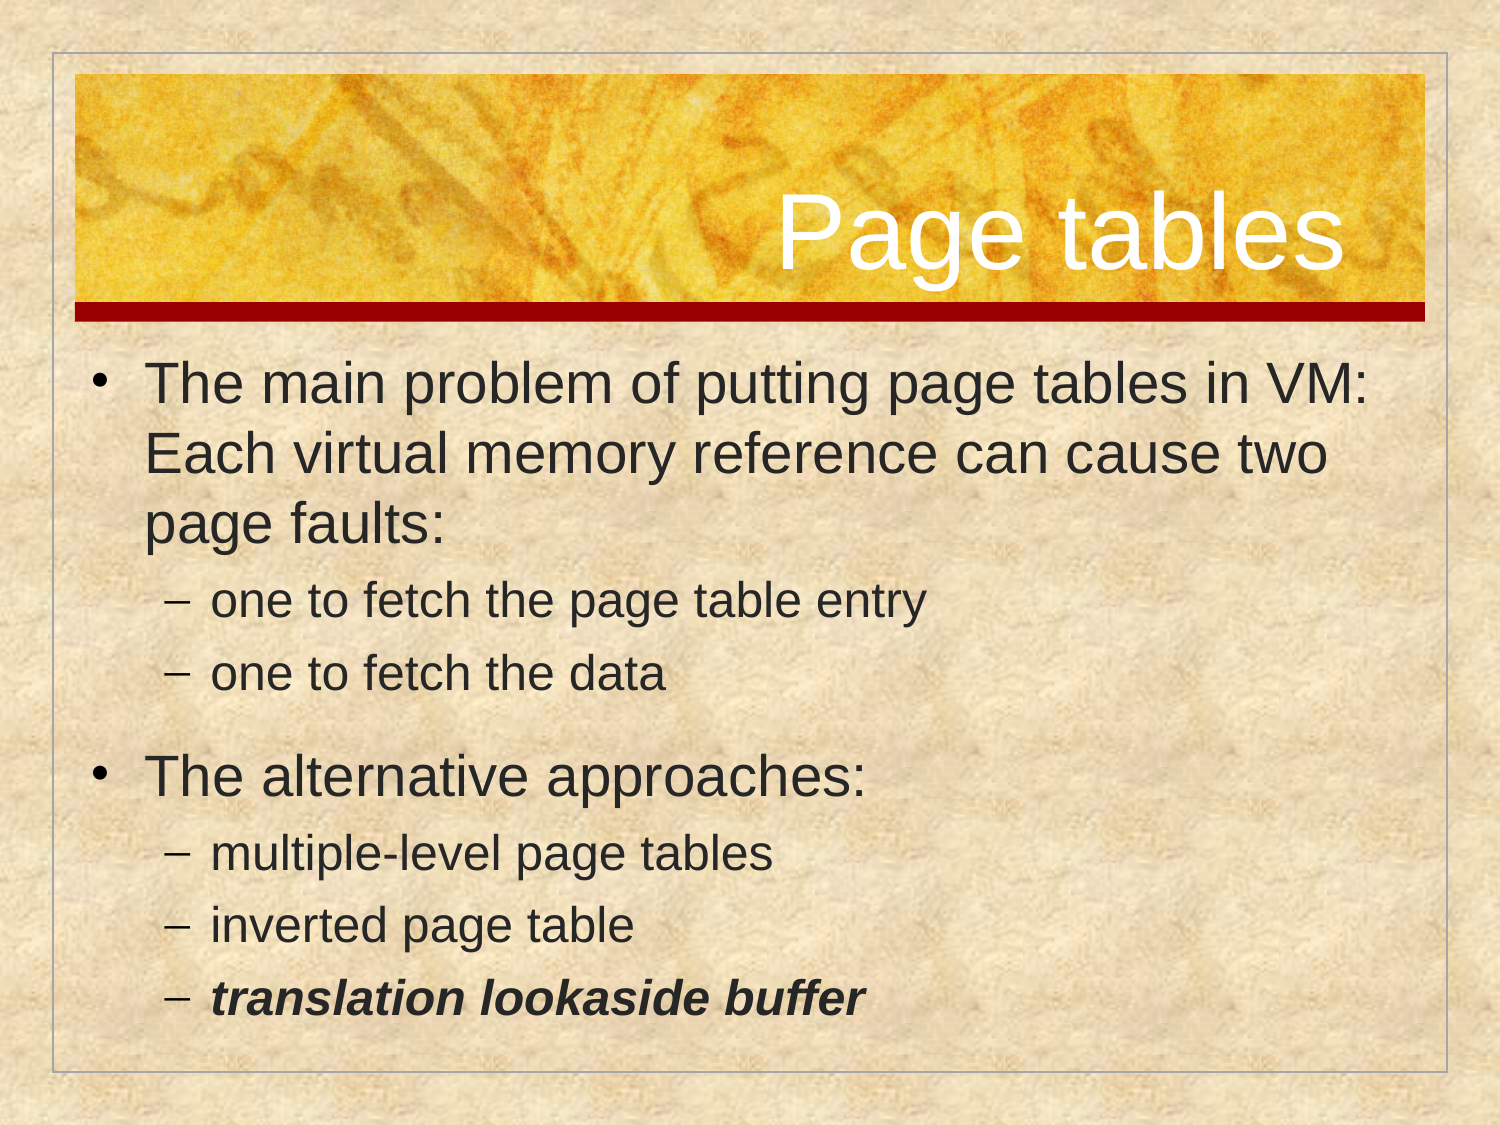

# Page tables
The main problem of putting page tables in VM: Each virtual memory reference can cause two page faults:
one to fetch the page table entry
one to fetch the data
The alternative approaches:
multiple-level page tables
inverted page table
translation lookaside buffer